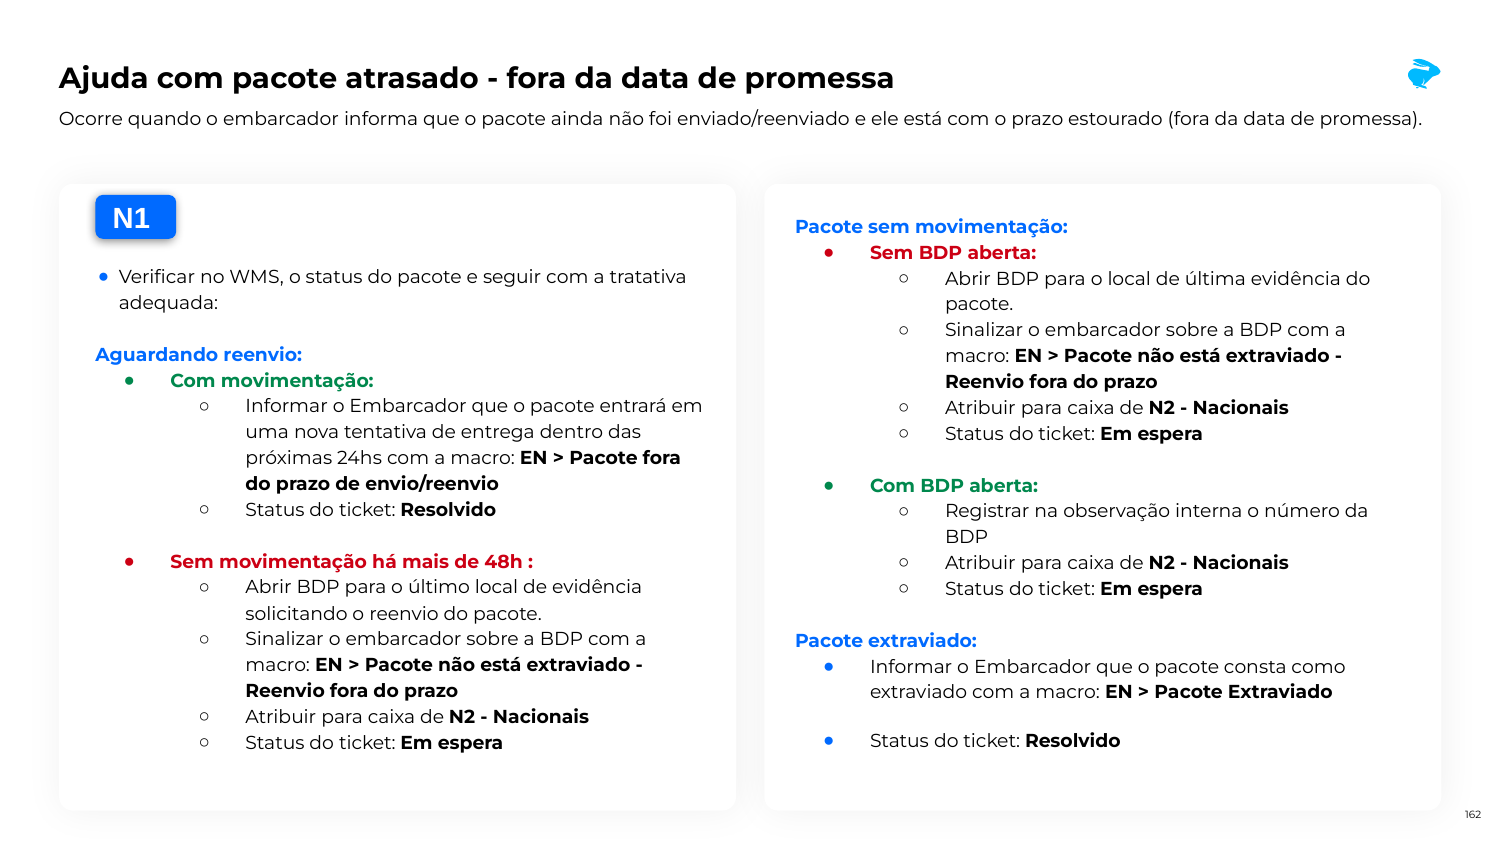

# Ajuda com pacote atrasado - fora da data de promessa

Ocorre quando o embarcador informa que o pacote ainda não foi enviado/reenviado e ele está com o prazo estourado (fora da data de promessa).

N1
Pacote sem movimentação:
Sem BDP aberta:
Abrir BDP para o local de última evidência do pacote.
Sinalizar o embarcador sobre a BDP com a macro: EN > Pacote não está extraviado - Reenvio fora do prazo
Atribuir para caixa de N2 - Nacionais
Status do ticket: Em espera
Com BDP aberta:
Registrar na observação interna o número da BDP
Atribuir para caixa de N2 - Nacionais
Status do ticket: Em espera

Pacote extraviado:
Informar o Embarcador que o pacote consta como extraviado com a macro: EN > Pacote Extraviado
Status do ticket: Resolvido

Verificar no WMS, o status do pacote e seguir com a tratativa adequada:

Aguardando reenvio:
Com movimentação:
Informar o Embarcador que o pacote entrará em uma nova tentativa de entrega dentro das próximas 24hs com a macro: EN > Pacote fora do prazo de envio/reenvio
Status do ticket: Resolvido

Sem movimentação há mais de 48h :
Abrir BDP para o último local de evidência solicitando o reenvio do pacote.
Sinalizar o embarcador sobre a BDP com a macro: EN > Pacote não está extraviado - Reenvio fora do prazo
Atribuir para caixa de N2 - Nacionais
Status do ticket: Em espera

162